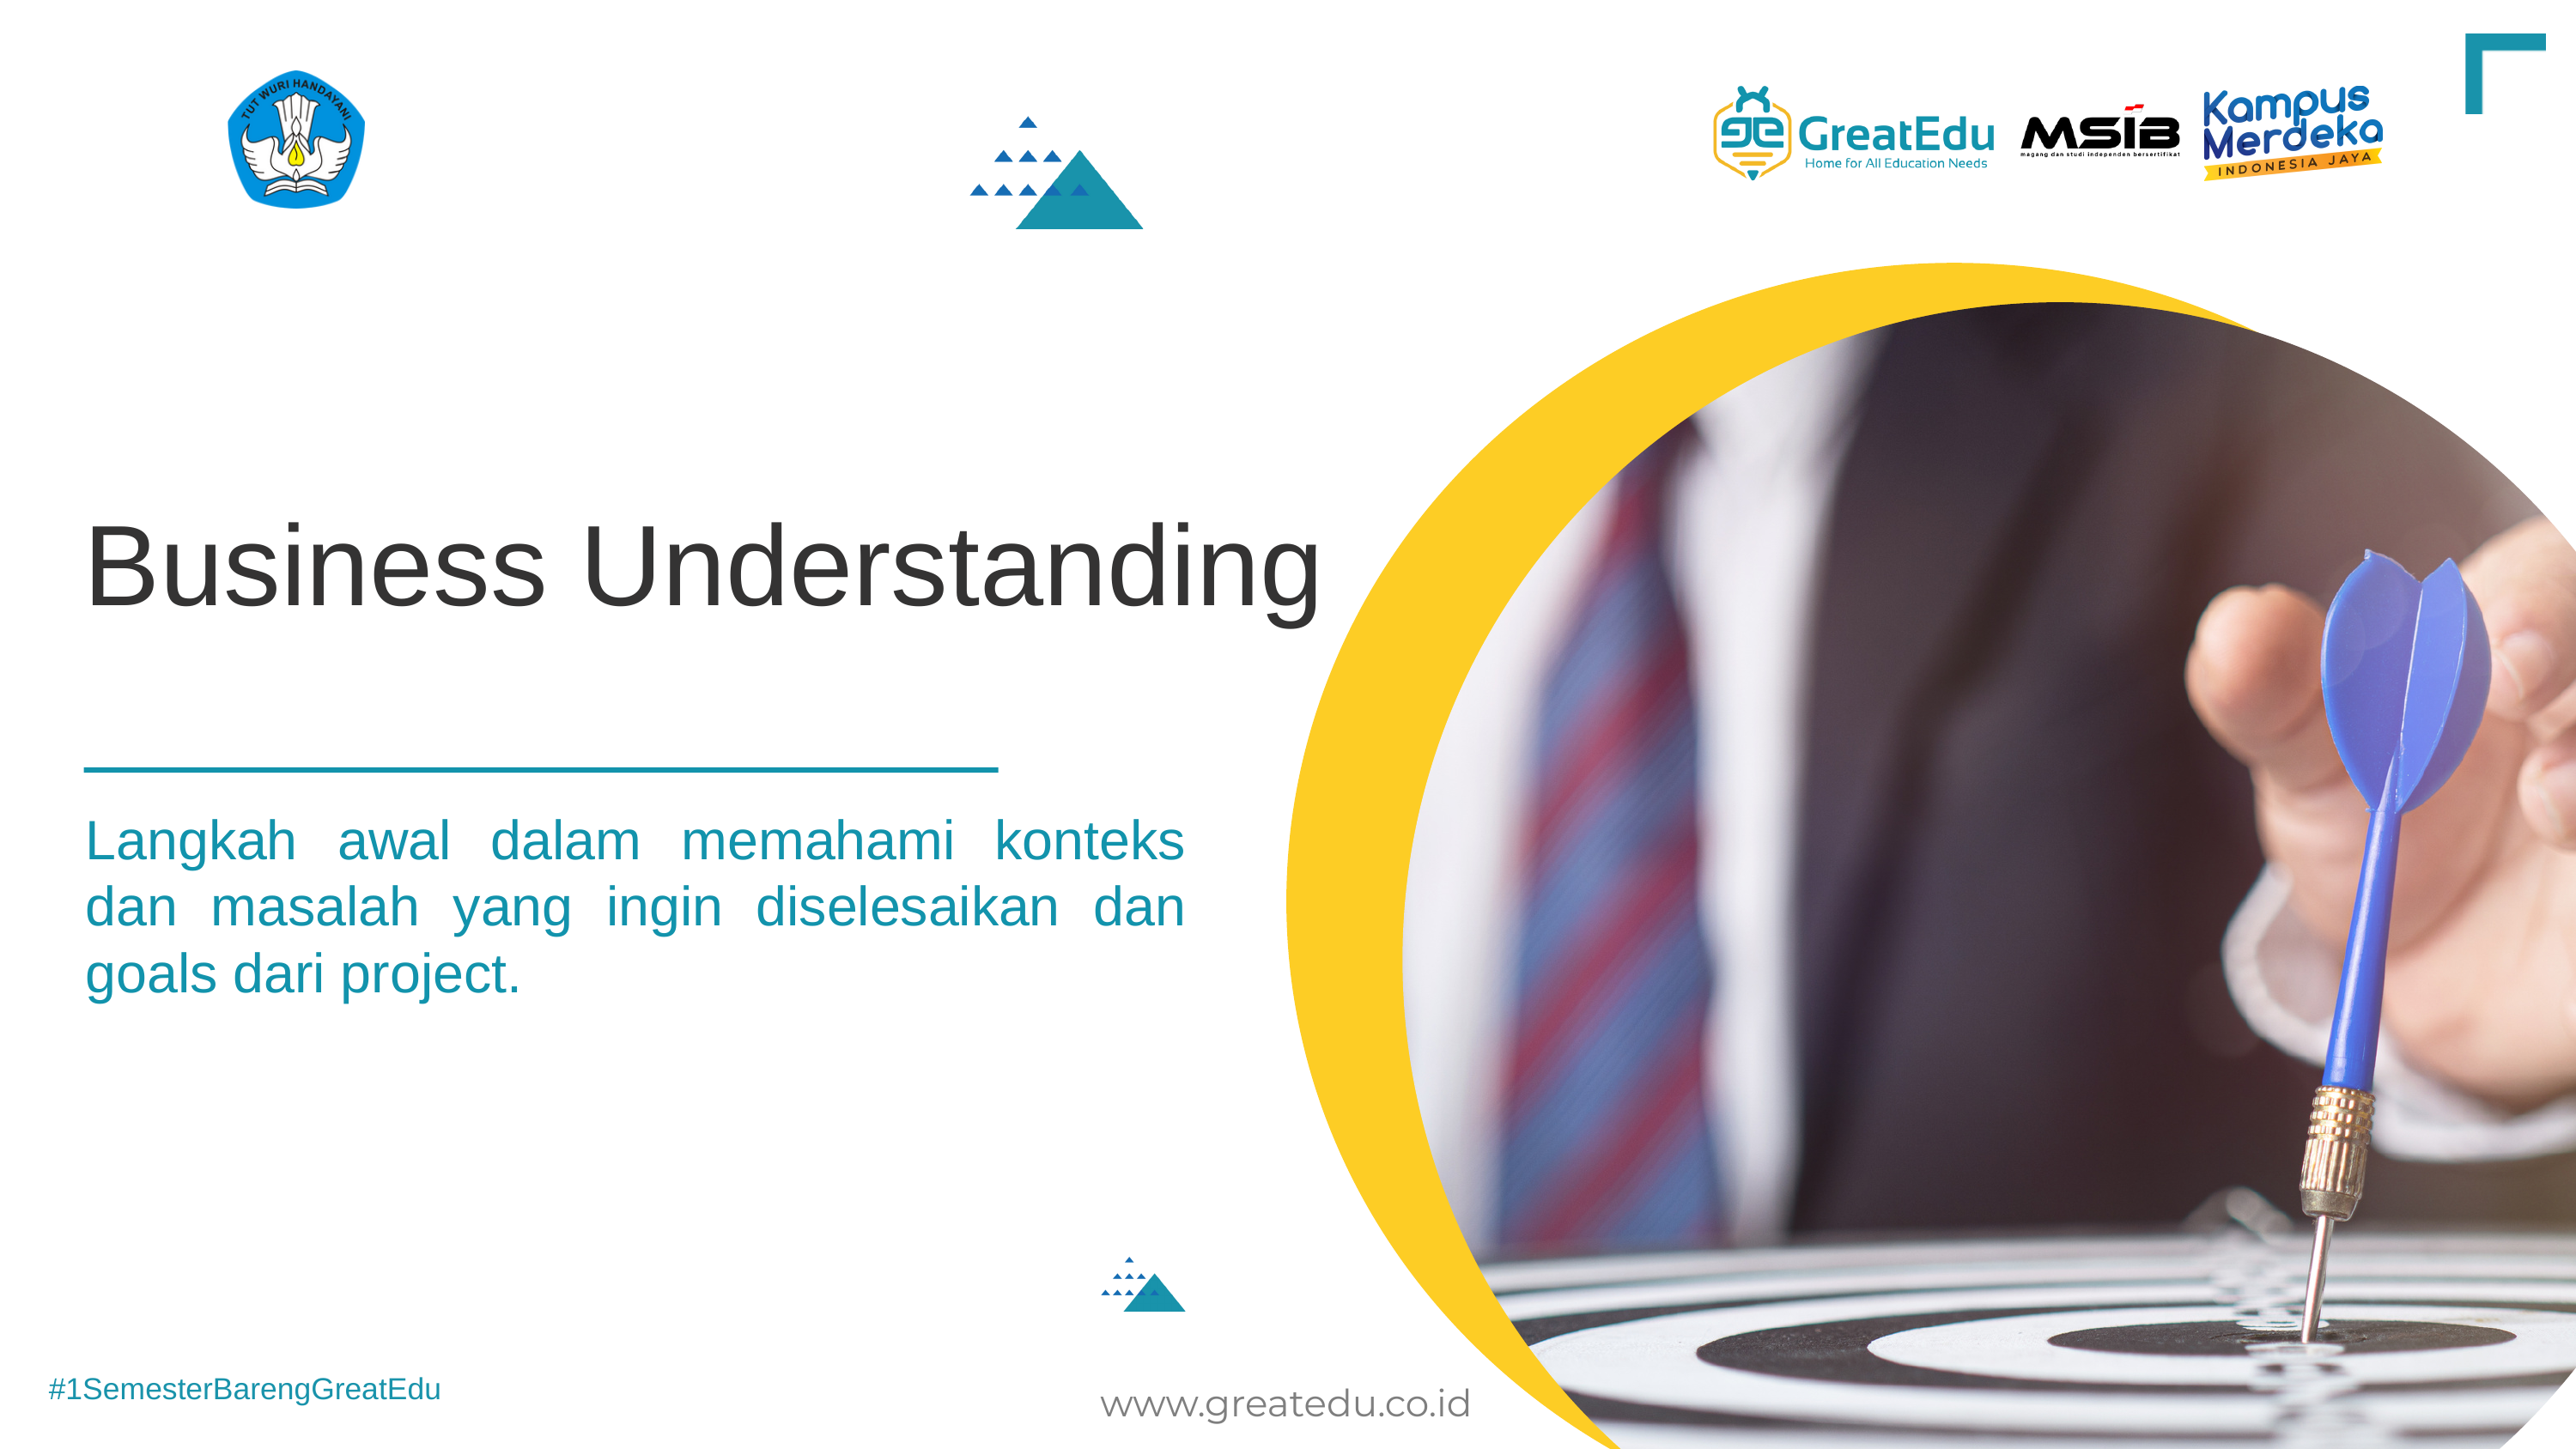

Business Understanding

Langkah awal dalam memahami konteks dan masalah yang ingin diselesaikan dan goals dari project.

www.greatedu.co.id
SIB Cycle 5 |Data Analyst
#1SemesterBarengGreatEdu